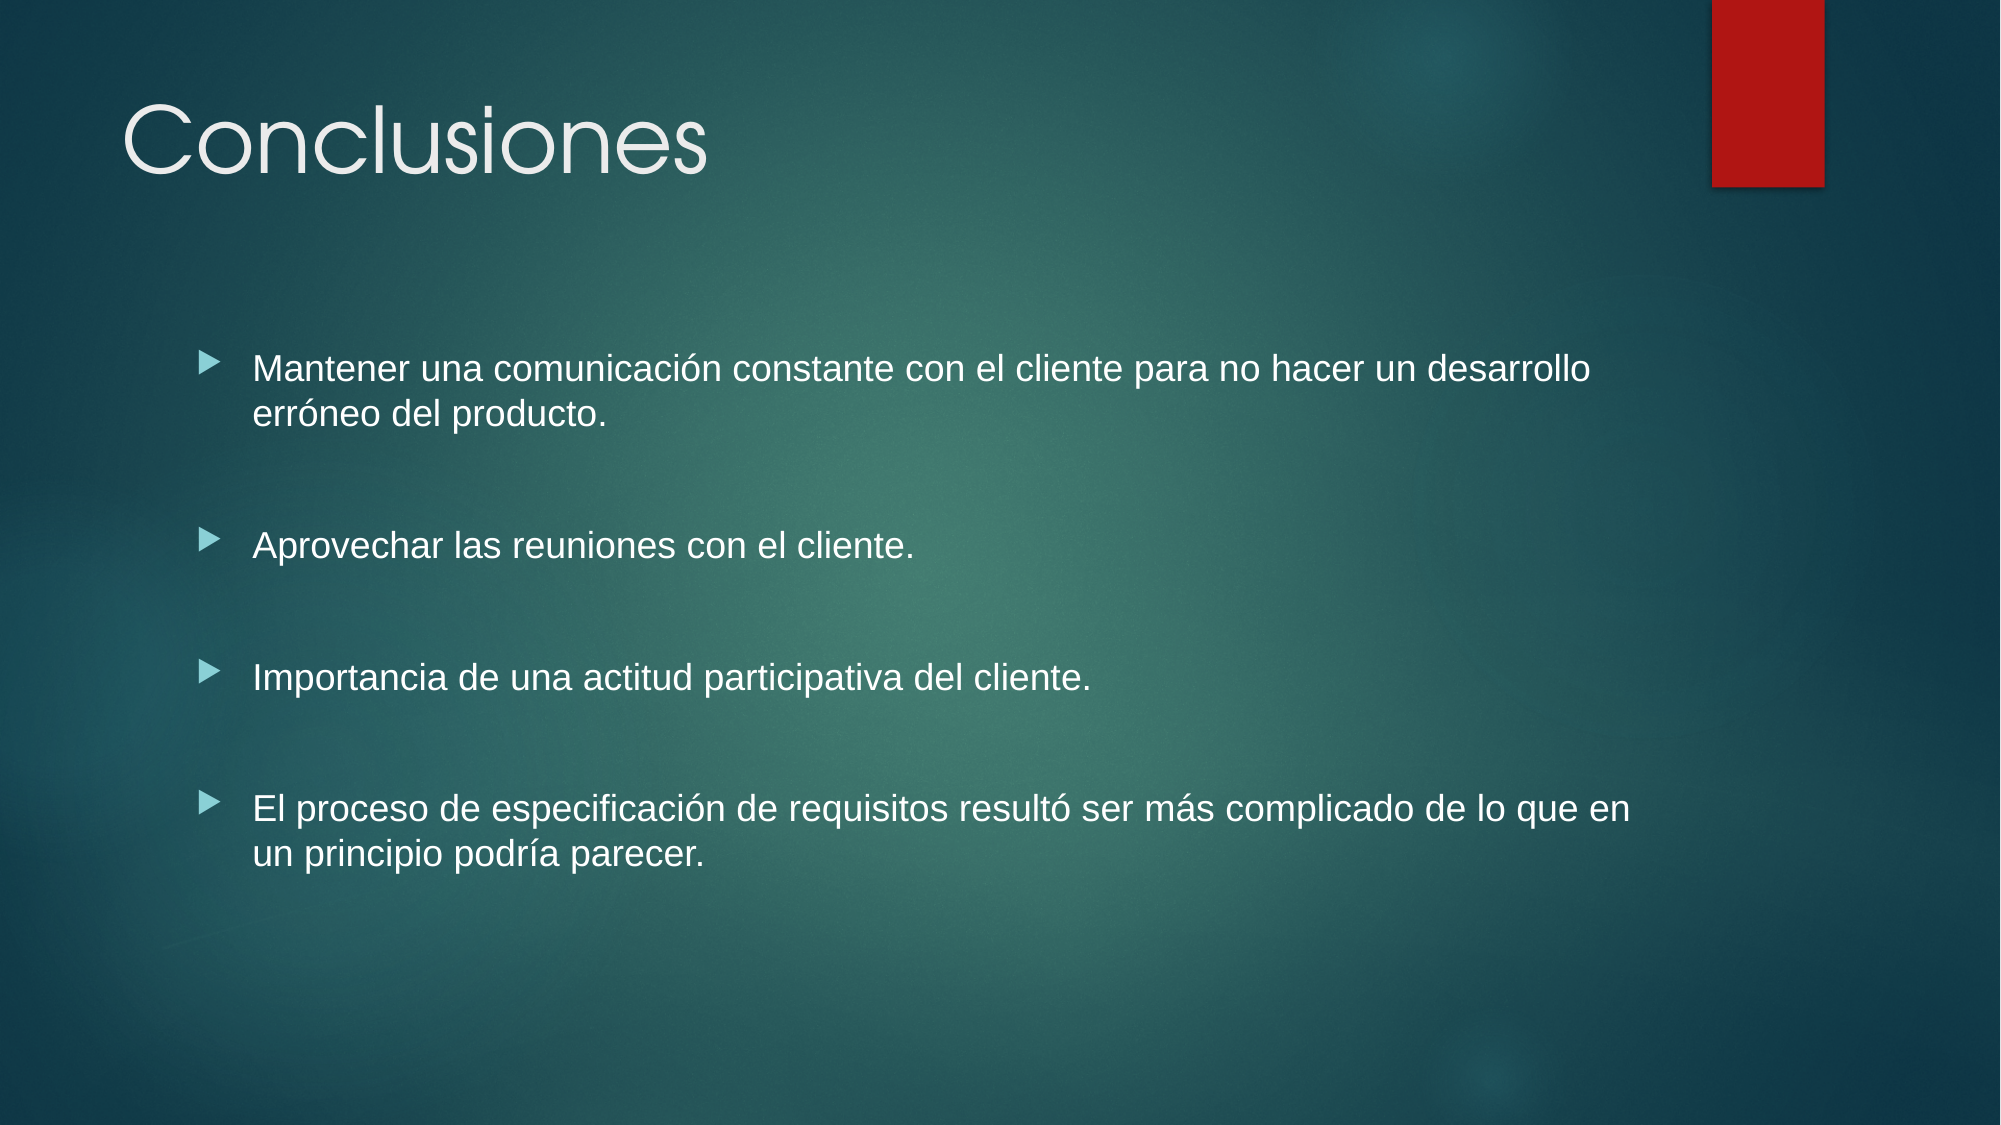

# Conclusiones
Mantener una comunicación constante con el cliente para no hacer un desarrollo erróneo del producto.

Aprovechar las reuniones con el cliente.

Importancia de una actitud participativa del cliente.

El proceso de especificación de requisitos resultó ser más complicado de lo que en un principio podría parecer.